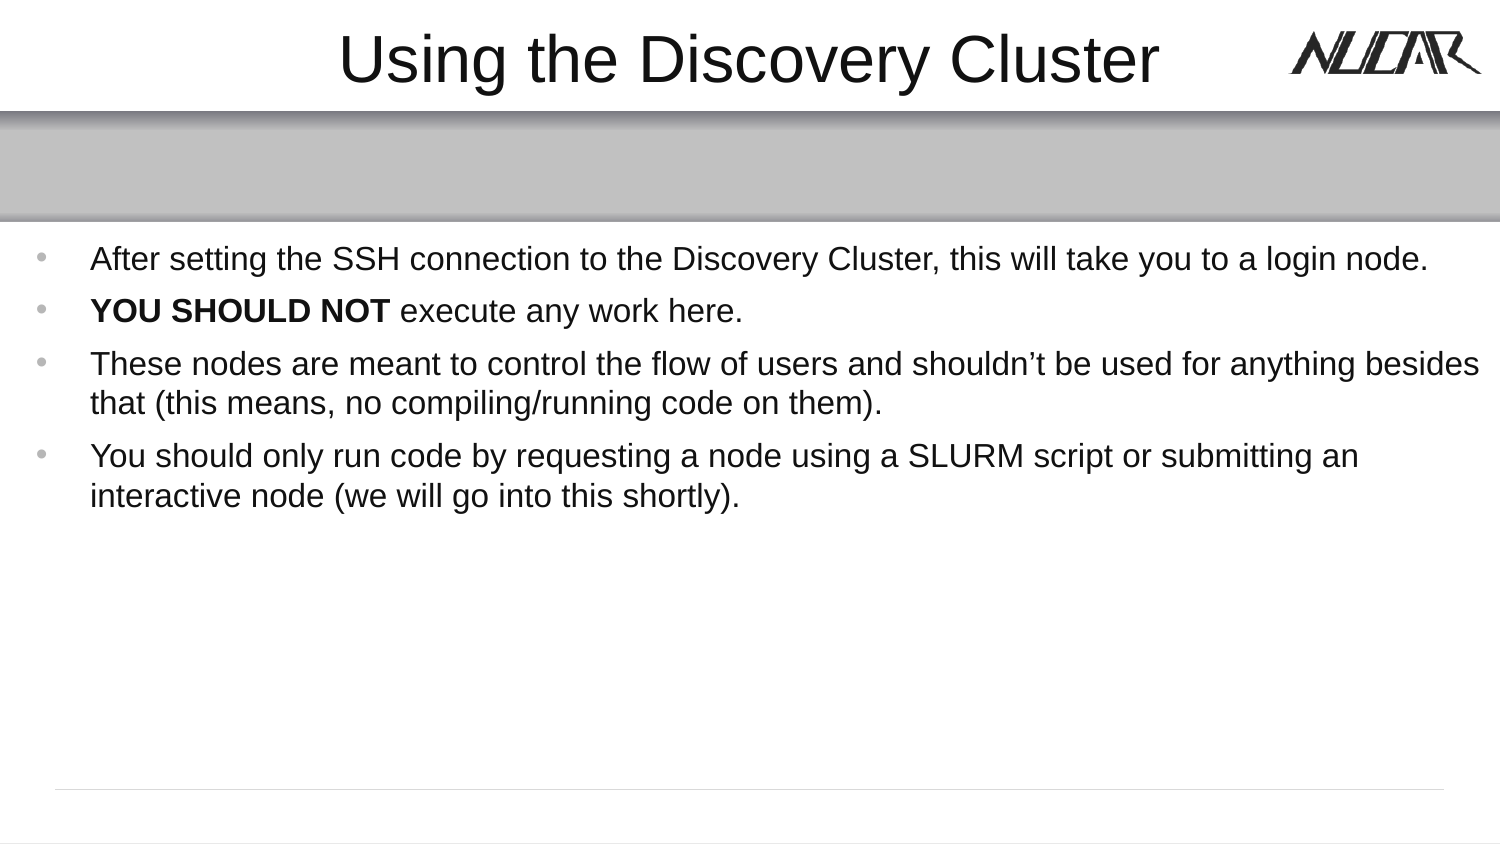

# Using the Discovery Cluster
After setting the SSH connection to the Discovery Cluster, this will take you to a login node.
YOU SHOULD NOT execute any work here.
These nodes are meant to control the flow of users and shouldn’t be used for anything besides that (this means, no compiling/running code on them).
You should only run code by requesting a node using a SLURM script or submitting an interactive node (we will go into this shortly).